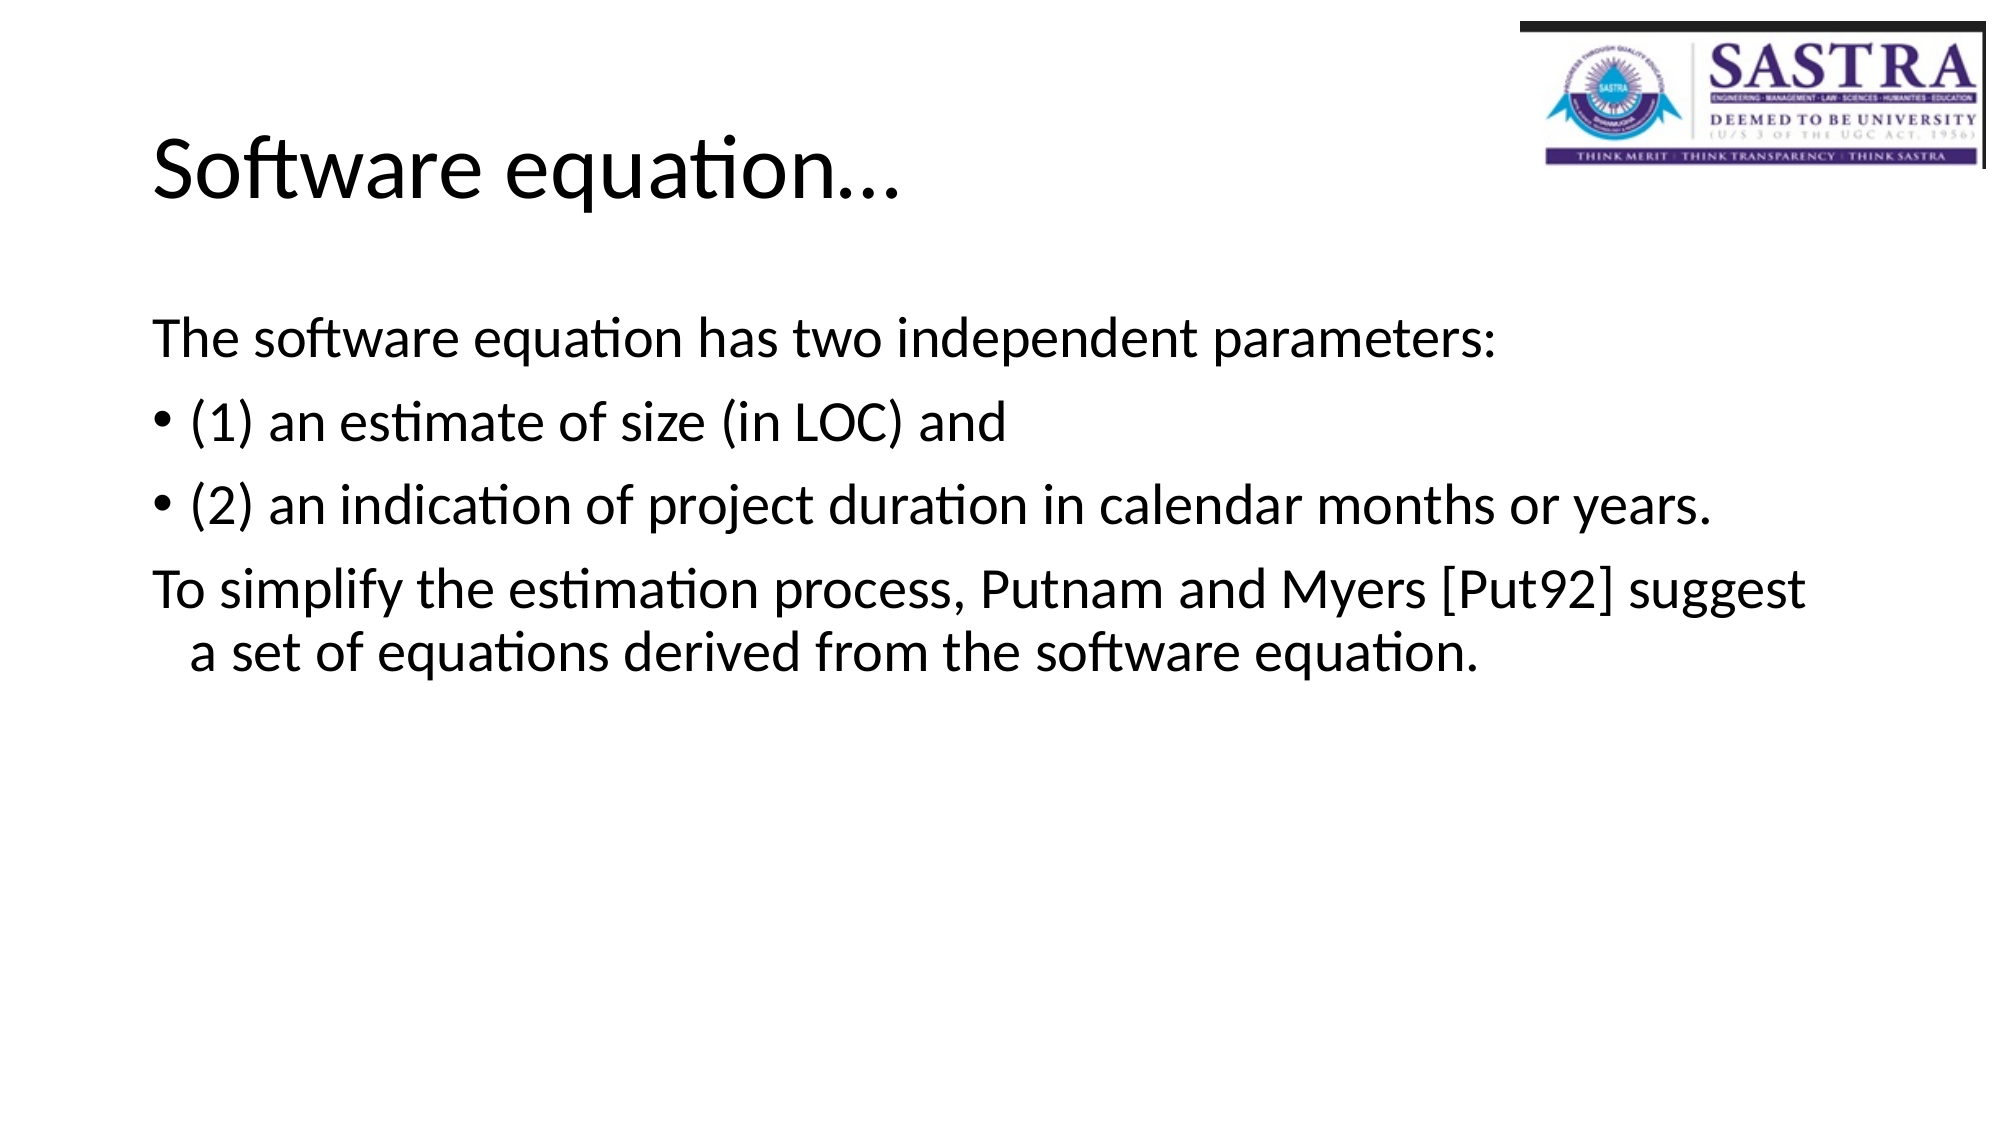

# Software equation…
The software equation has two independent parameters:
(1) an estimate of size (in LOC) and
(2) an indication of project duration in calendar months or years.
To simplify the estimation process, Putnam and Myers [Put92] suggest a set of equations derived from the software equation.